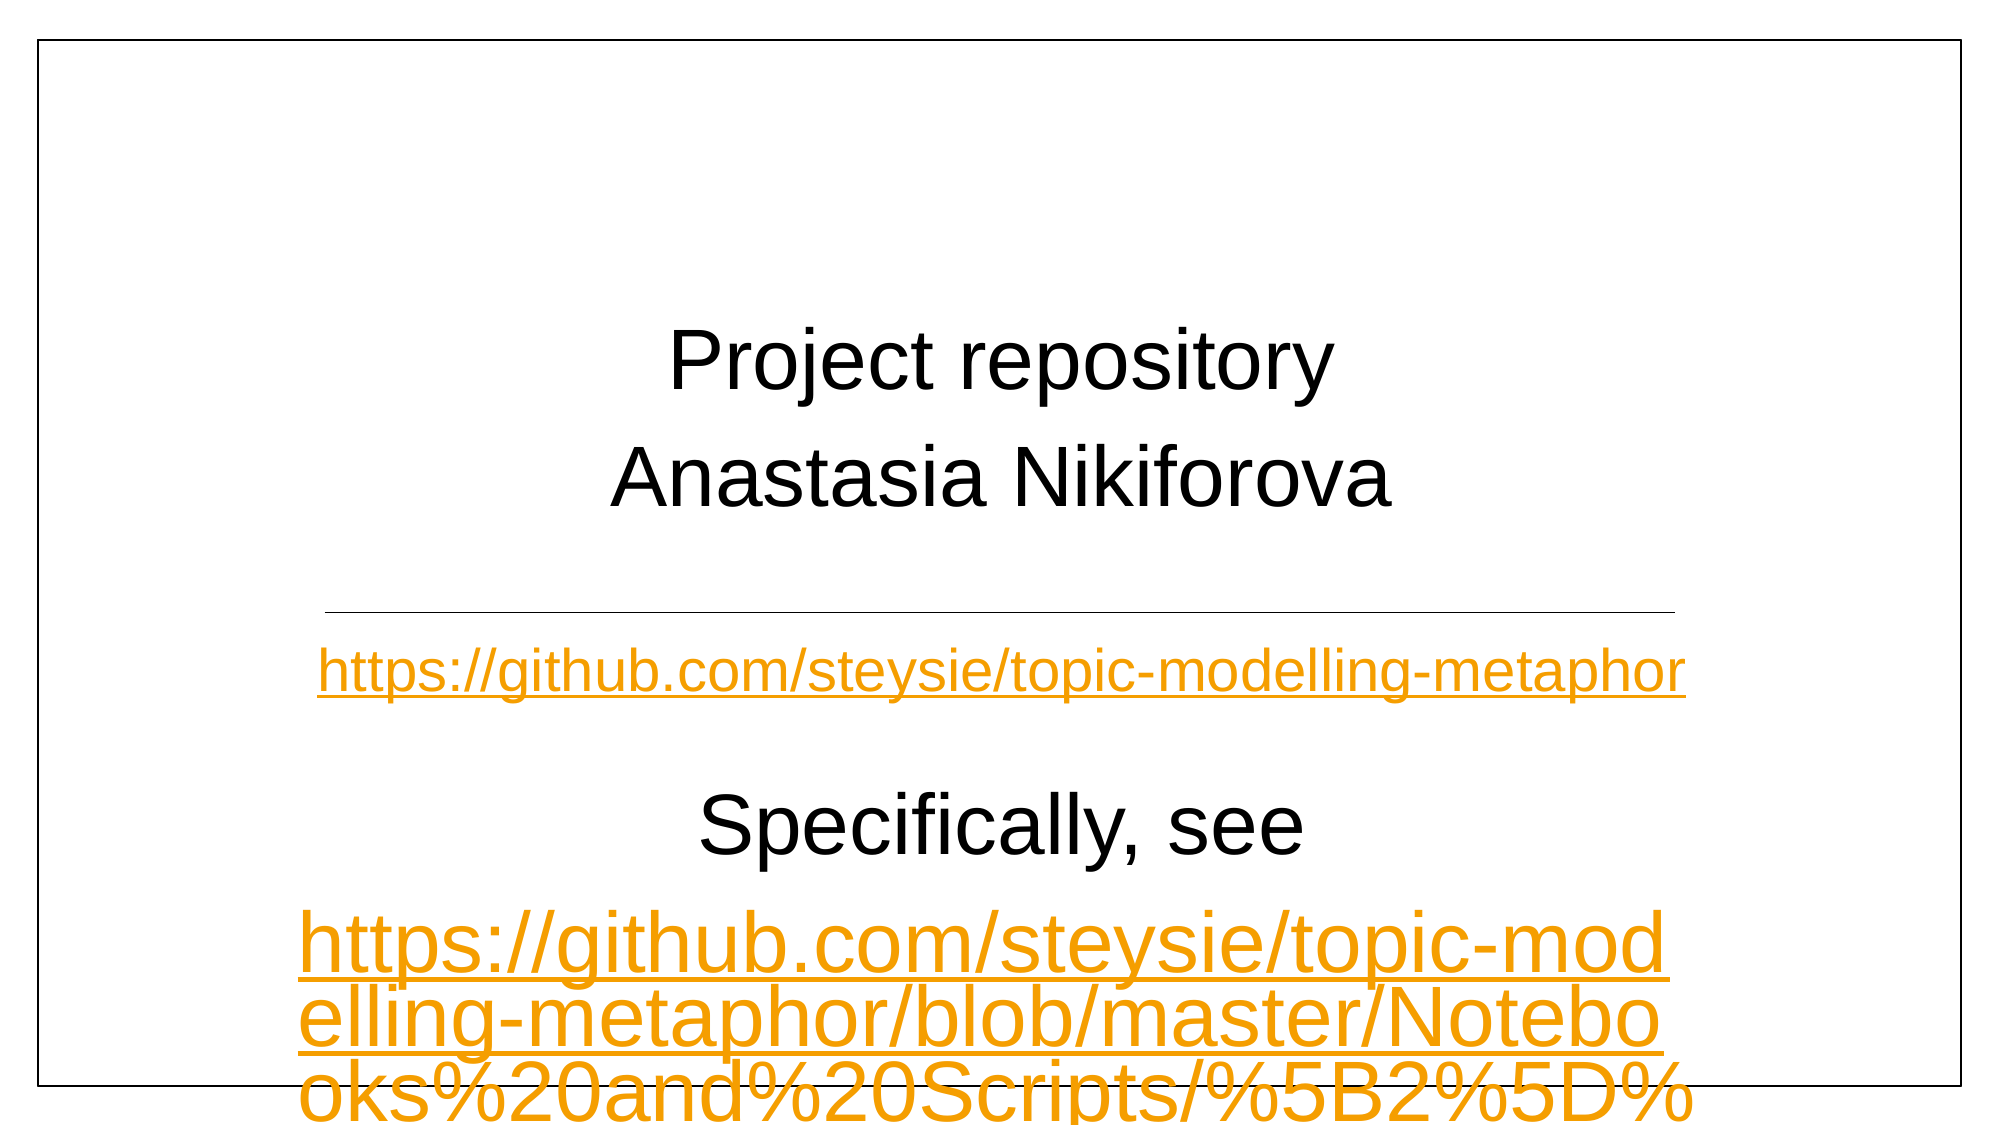

Project repository
Anastasia Nikiforova
https://github.com/steysie/topic-modelling-metaphor

Specifically, see
https://github.com/steysie/topic-modelling-metaphor/blob/master/Notebooks%20and%20Scripts/%5B2%5D%20Topic%20Model%20Metaphor%20Classifier.ipynb